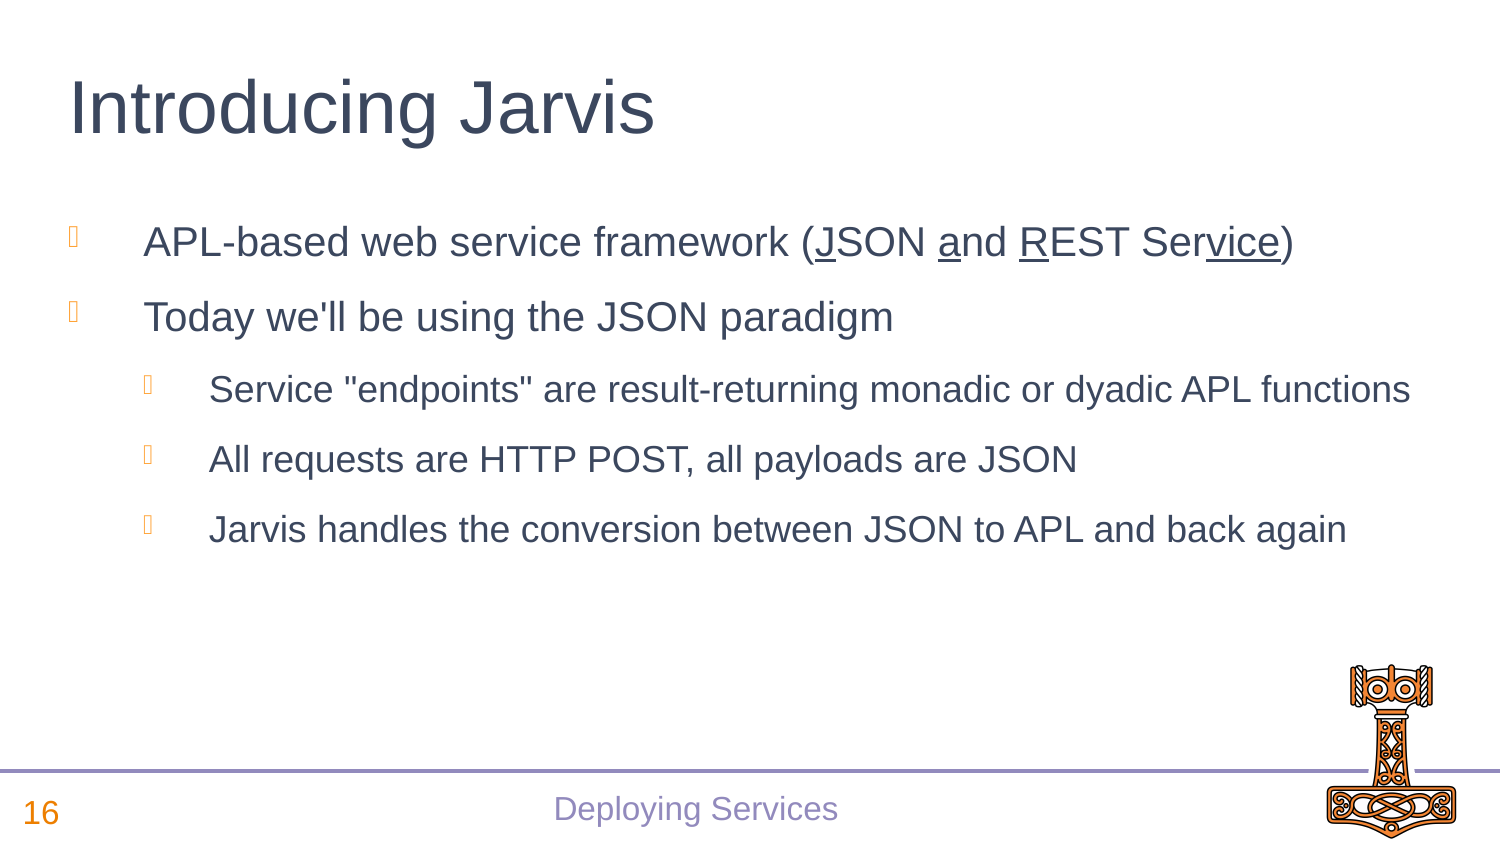

# Introducing Jarvis
APL-based web service framework (JSON and REST Service)
Today we'll be using the JSON paradigm
Service "endpoints" are result-returning monadic or dyadic APL functions
All requests are HTTP POST, all payloads are JSON
Jarvis handles the conversion between JSON to APL and back again